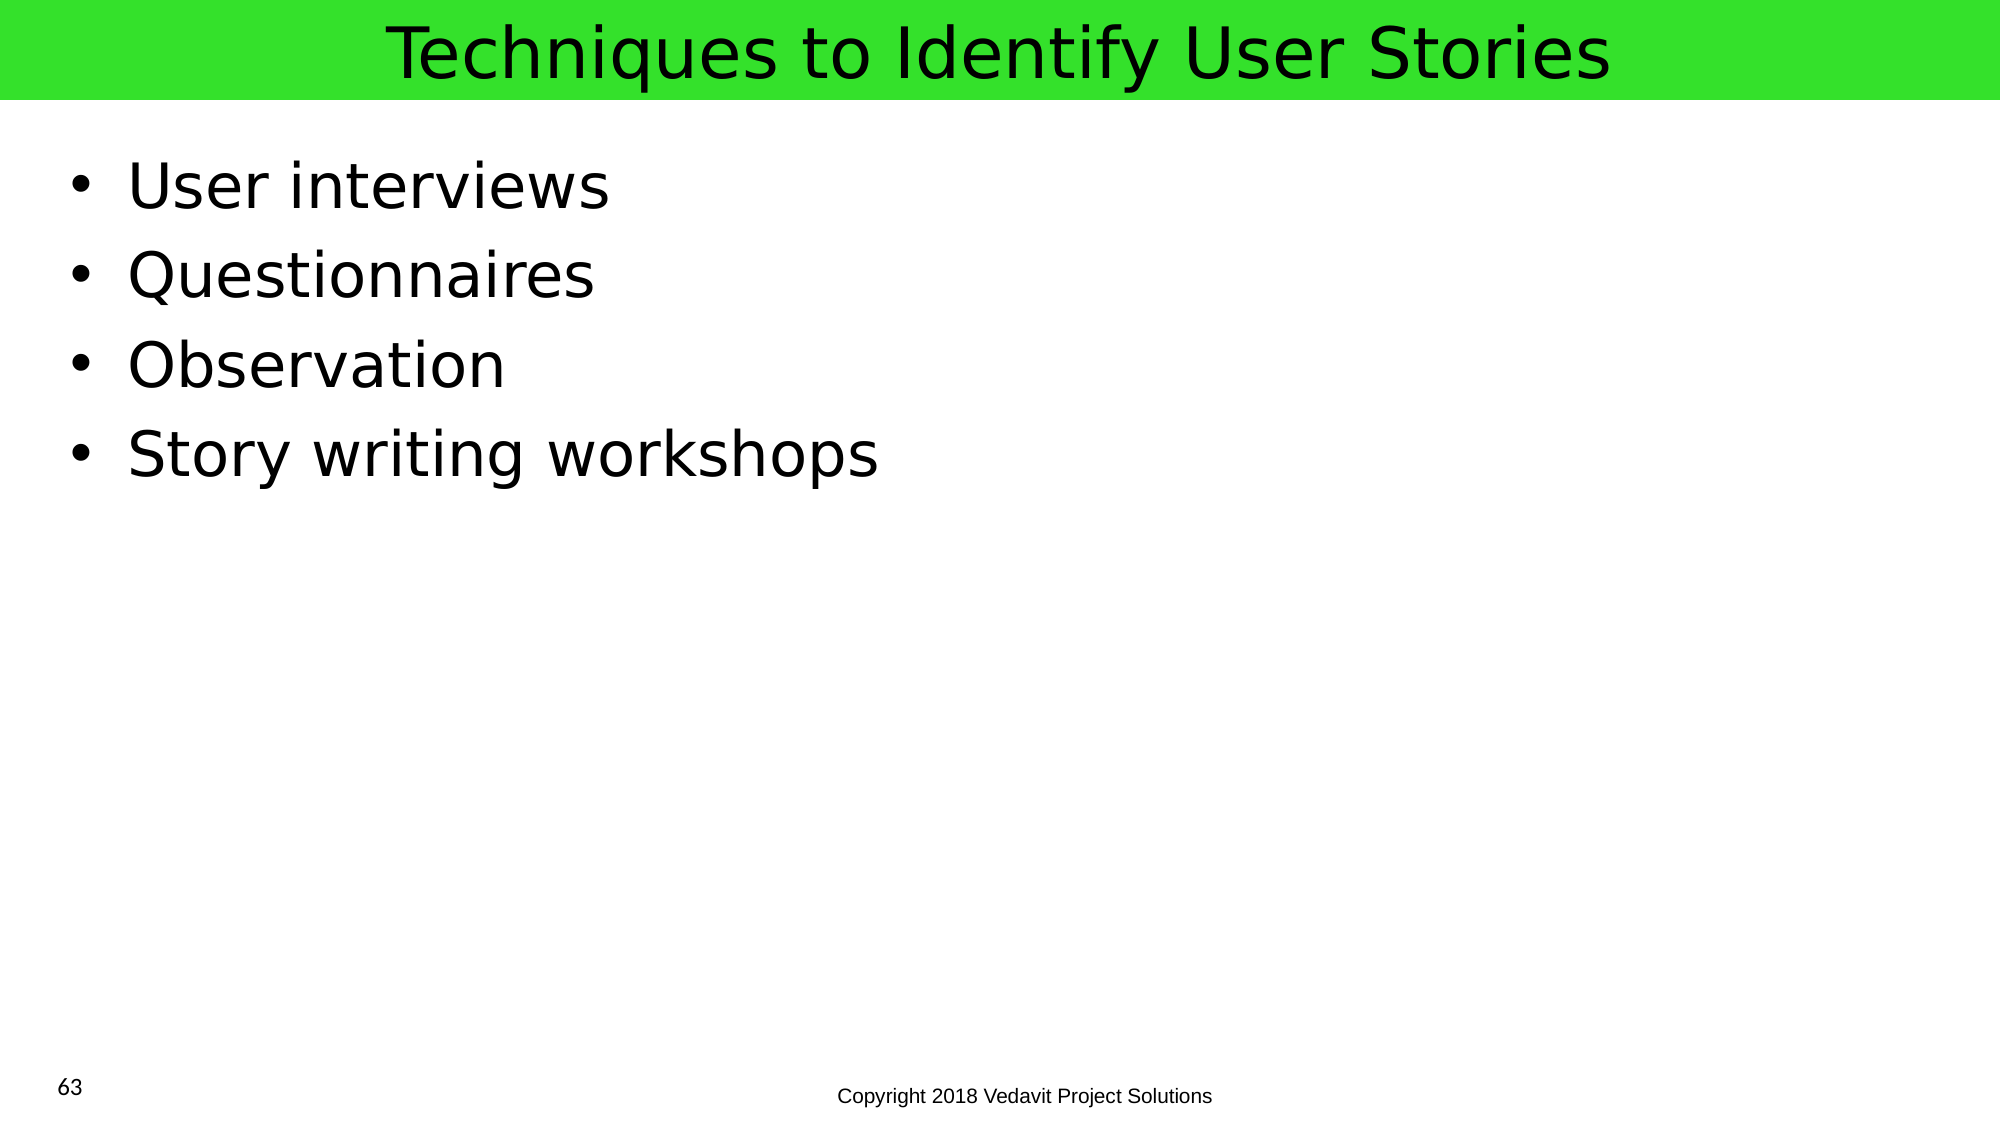

# Techniques to Identify User Stories
User interviews
Questionnaires
Observation
Story writing workshops
63